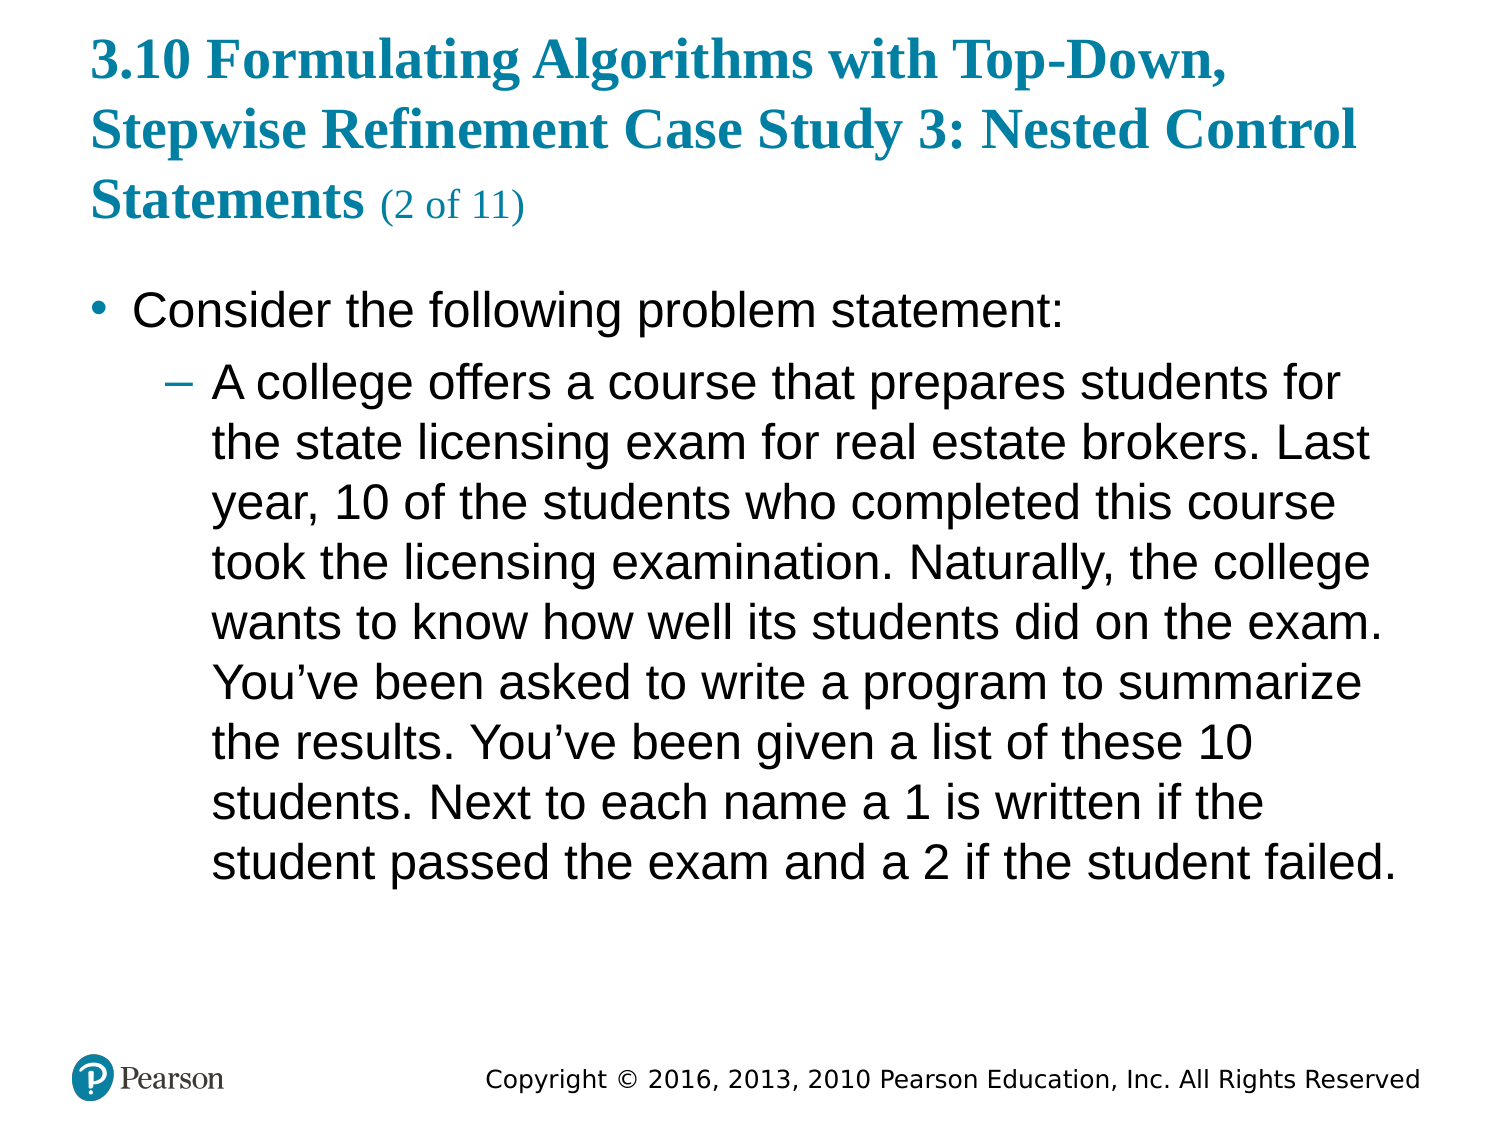

# 3.10 Formulating Algorithms with Top-Down, Stepwise Refinement Case Study 3: Nested Control Statements (2 of 11)
Consider the following problem statement:
A college offers a course that prepares students for the state licensing exam for real estate brokers. Last year, 10 of the students who completed this course took the licensing examination. Naturally, the college wants to know how well its students did on the exam. You’ve been asked to write a program to summarize the results. You’ve been given a list of these 10 students. Next to each name a 1 is written if the student passed the exam and a 2 if the student failed.